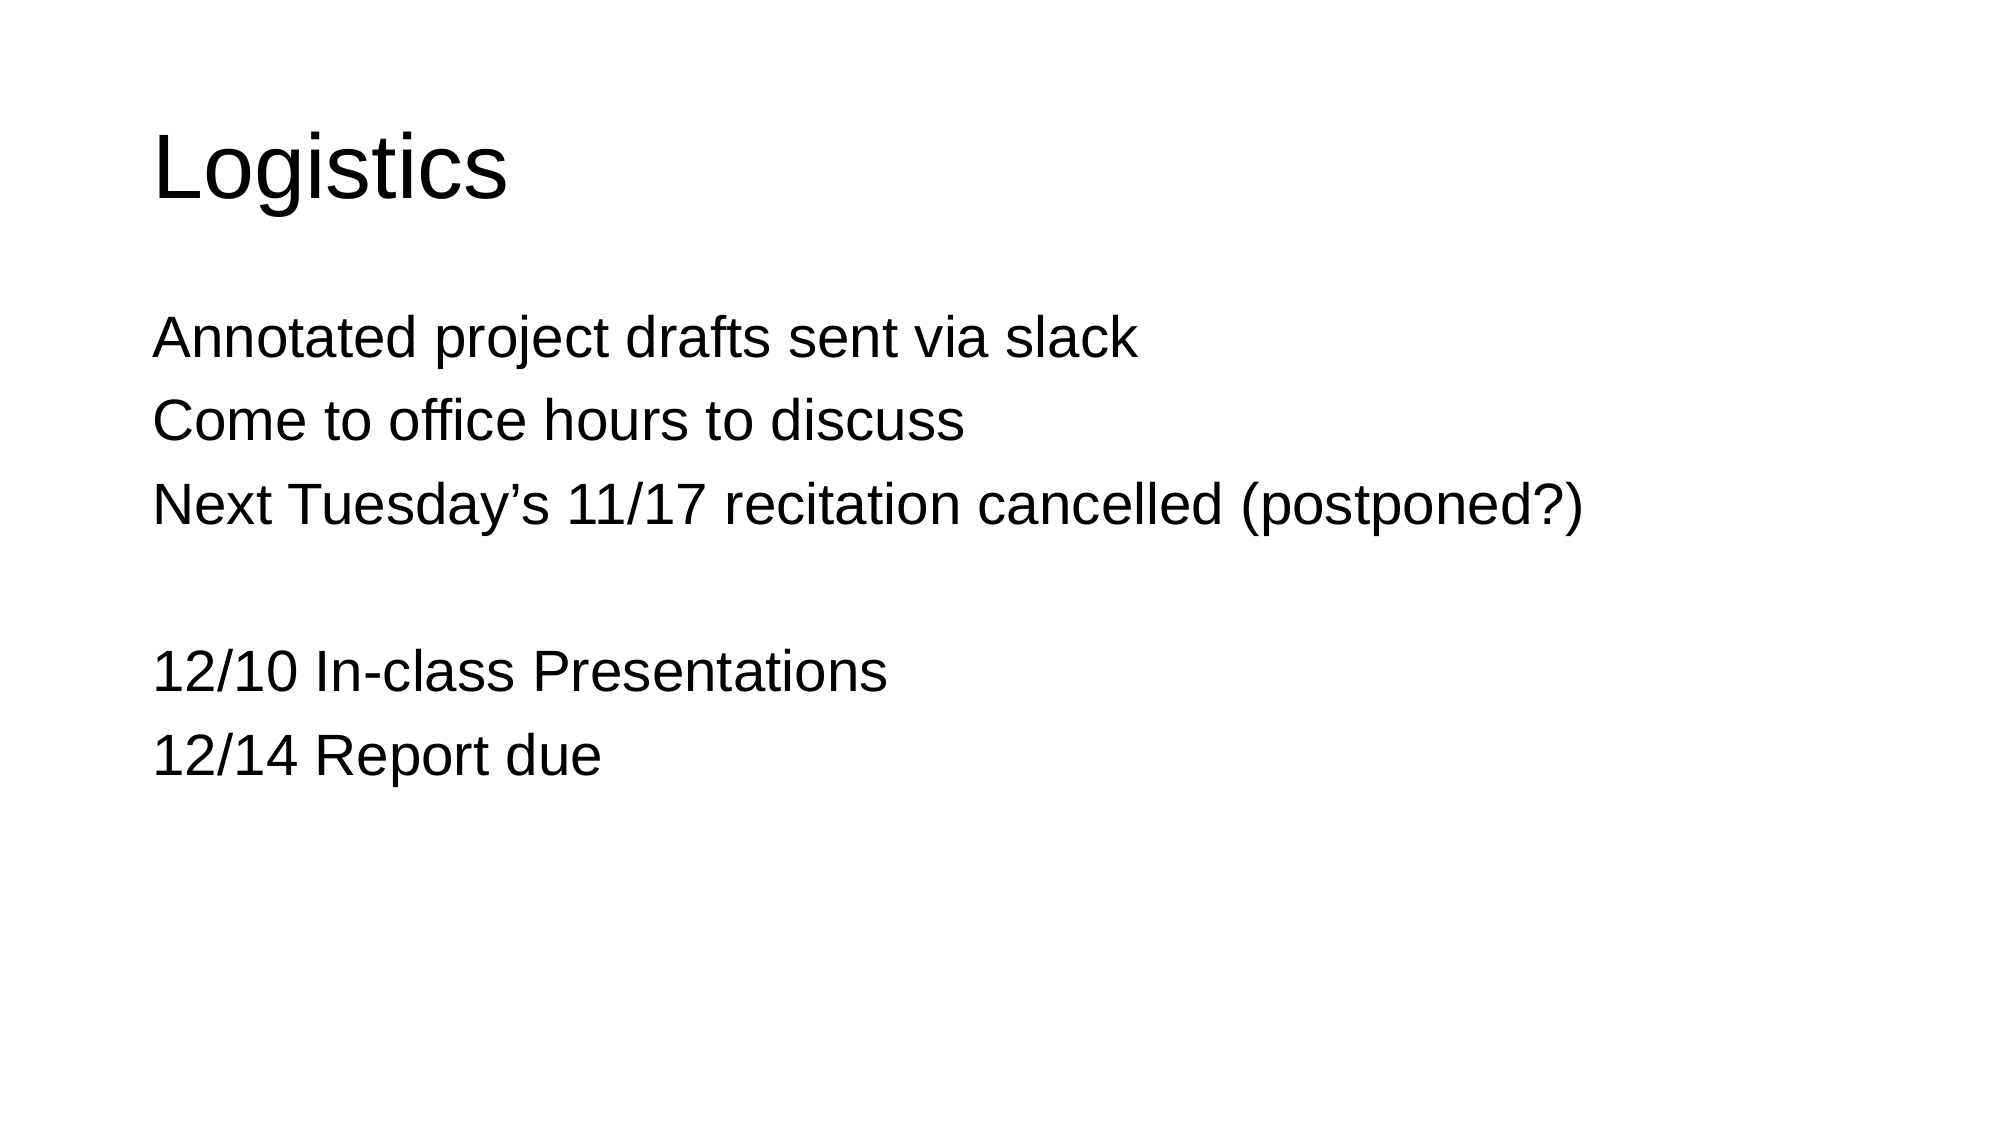

# Logistics
Annotated project drafts sent via slack
Come to office hours to discuss
Next Tuesday’s 11/17 recitation cancelled (postponed?)

12/10 In-class Presentations
12/14 Report due